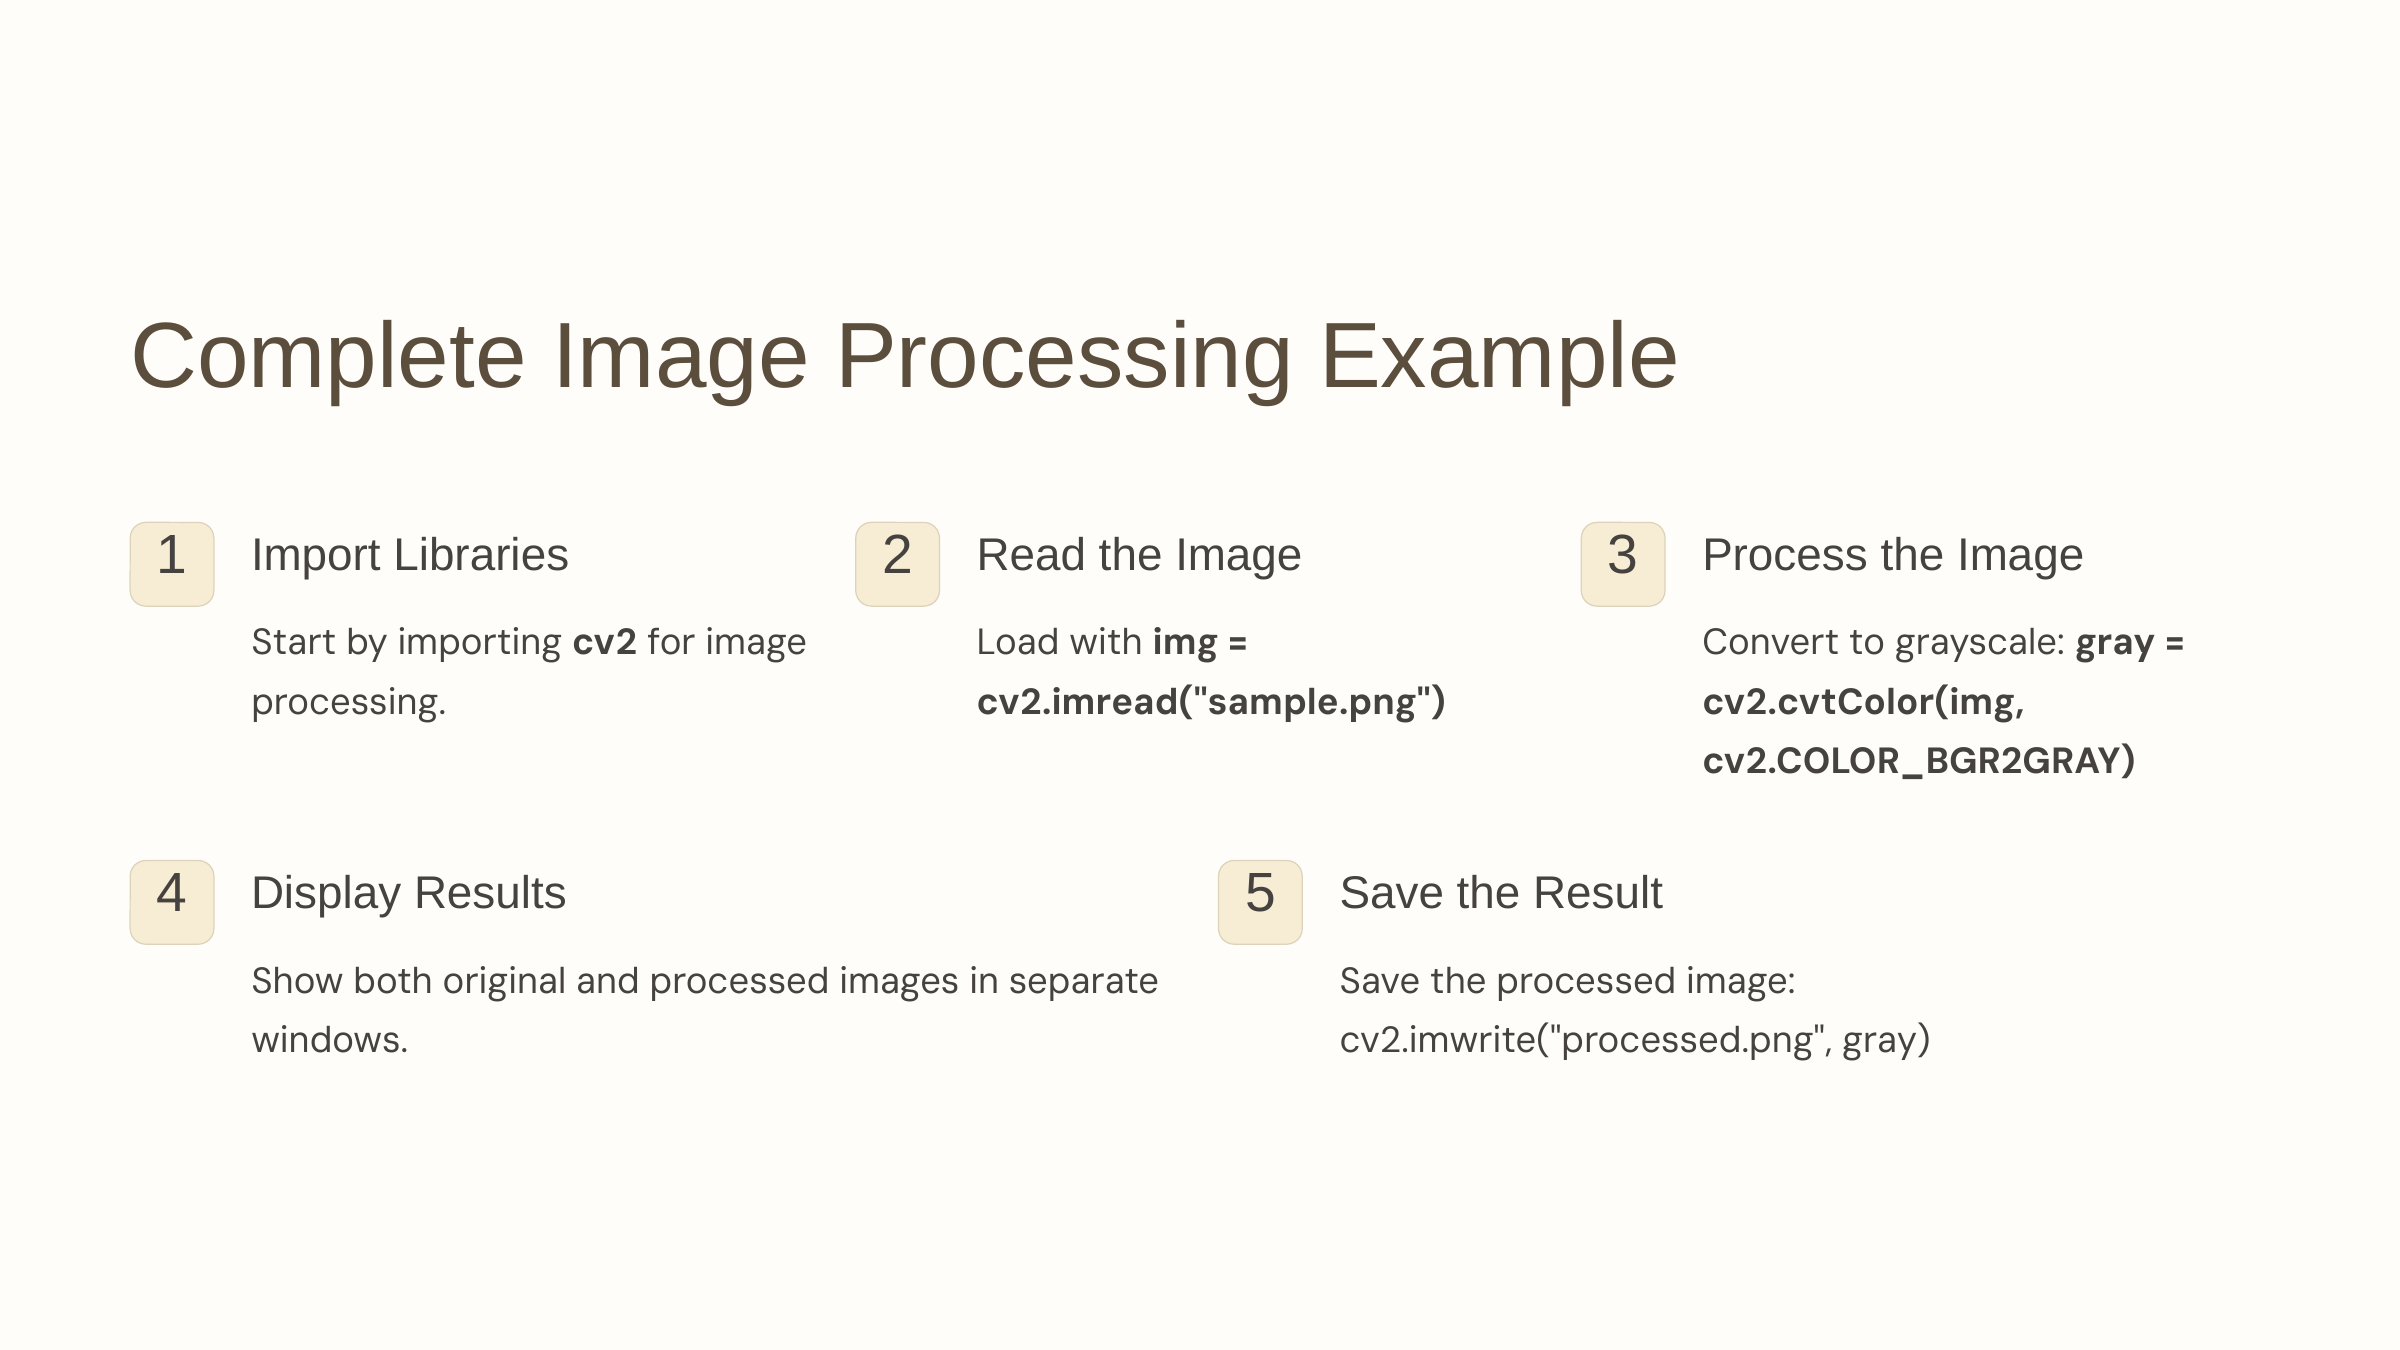

Complete Image Processing Example

Import Libraries

Read the Image

Process the Image
1
2
3
Start by importing cv2 for image processing.
Load with img = cv2.imread("sample.png")
Convert to grayscale: gray = cv2.cvtColor(img, cv2.COLOR_BGR2GRAY)

Display Results

Save the Result
4
5
Show both original and processed images in separate windows.
Save the processed image: cv2.imwrite("processed.png", gray)